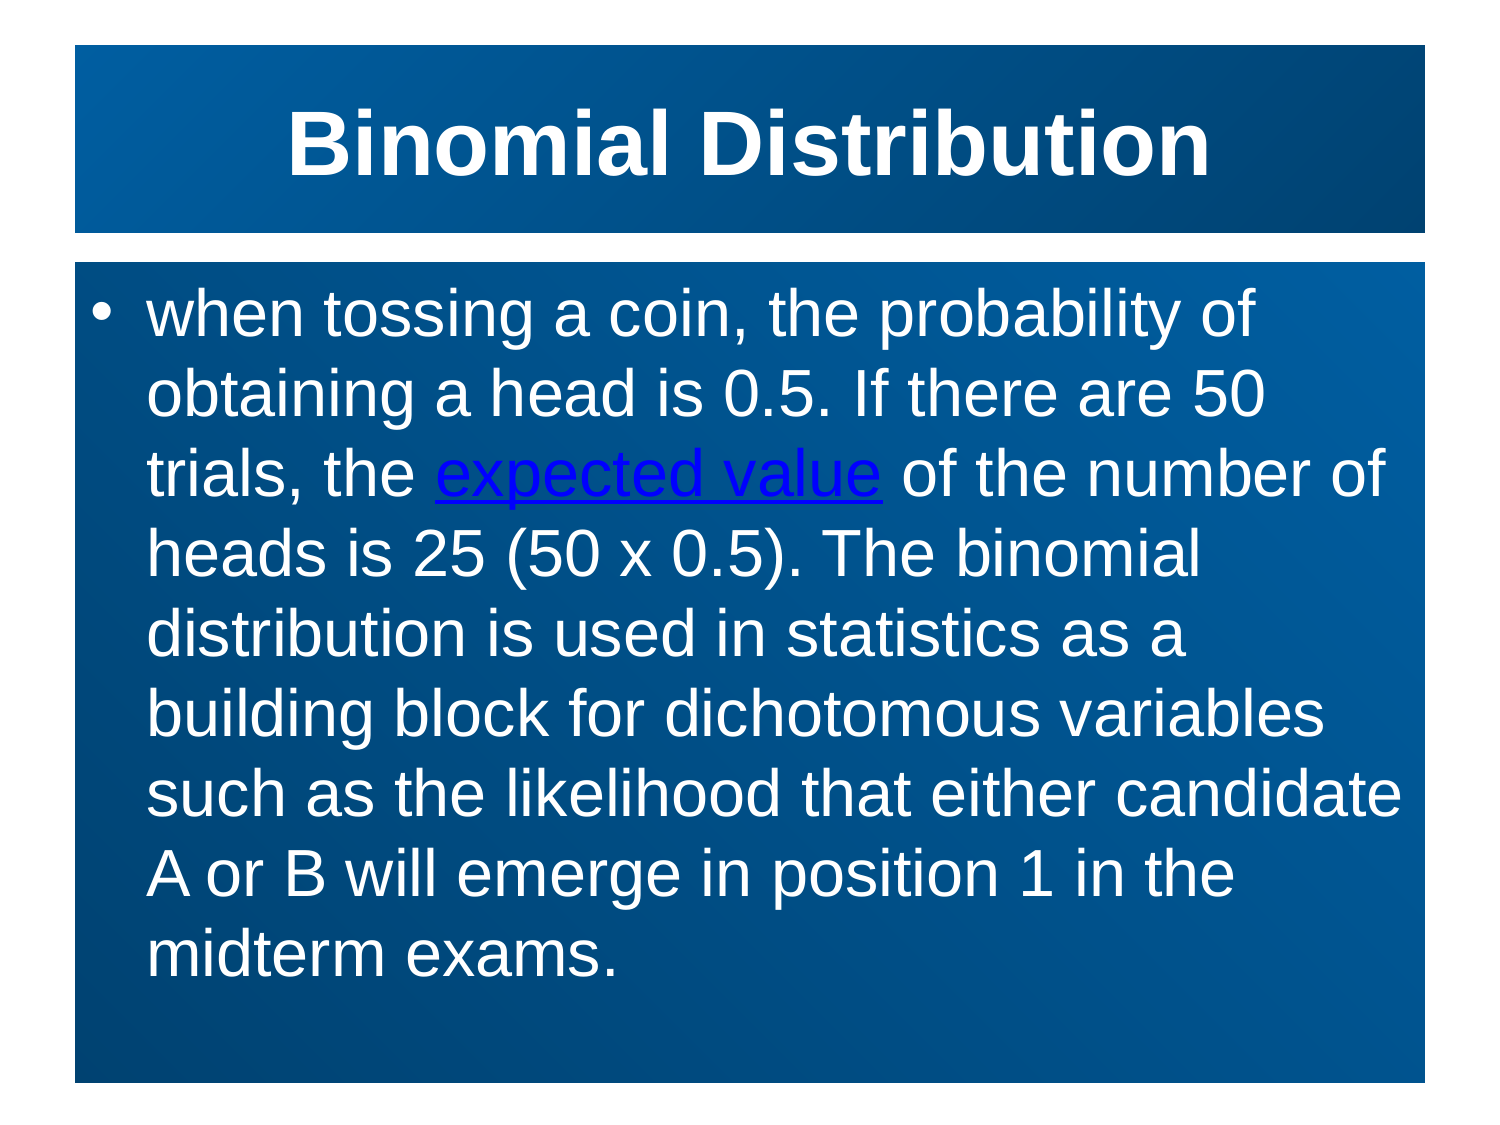

# Binomial Distribution
when tossing a coin, the probability of obtaining a head is 0.5. If there are 50 trials, the expected value of the number of heads is 25 (50 x 0.5). The binomial distribution is used in statistics as a building block for dichotomous variables such as the likelihood that either candidate A or B will emerge in position 1 in the midterm exams.